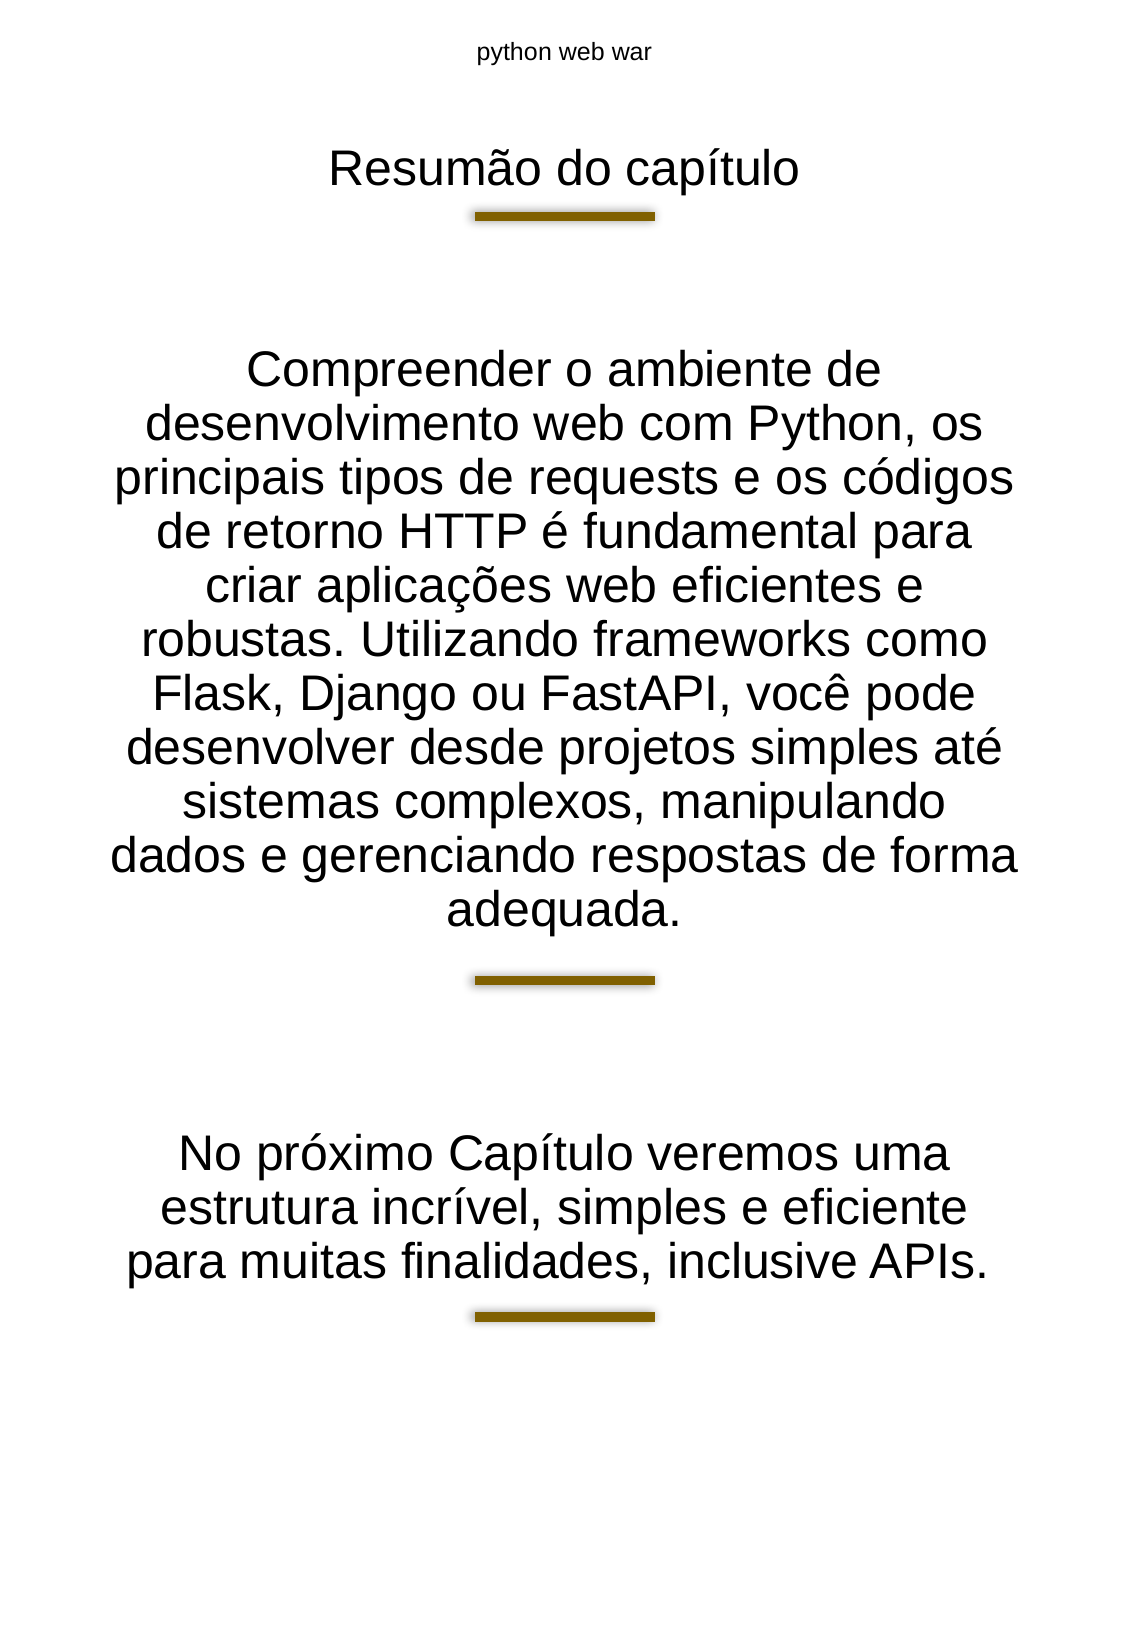

python web war
Resumão do capítulo

Compreender o ambiente de desenvolvimento web com Python, os principais tipos de requests e os códigos de retorno HTTP é fundamental para criar aplicações web eficientes e robustas. Utilizando frameworks como Flask, Django ou FastAPI, você pode desenvolver desde projetos simples até sistemas complexos, manipulando dados e gerenciando respostas de forma adequada.

No próximo Capítulo veremos uma estrutura incrível, simples e eficiente para muitas finalidades, inclusive APIs.